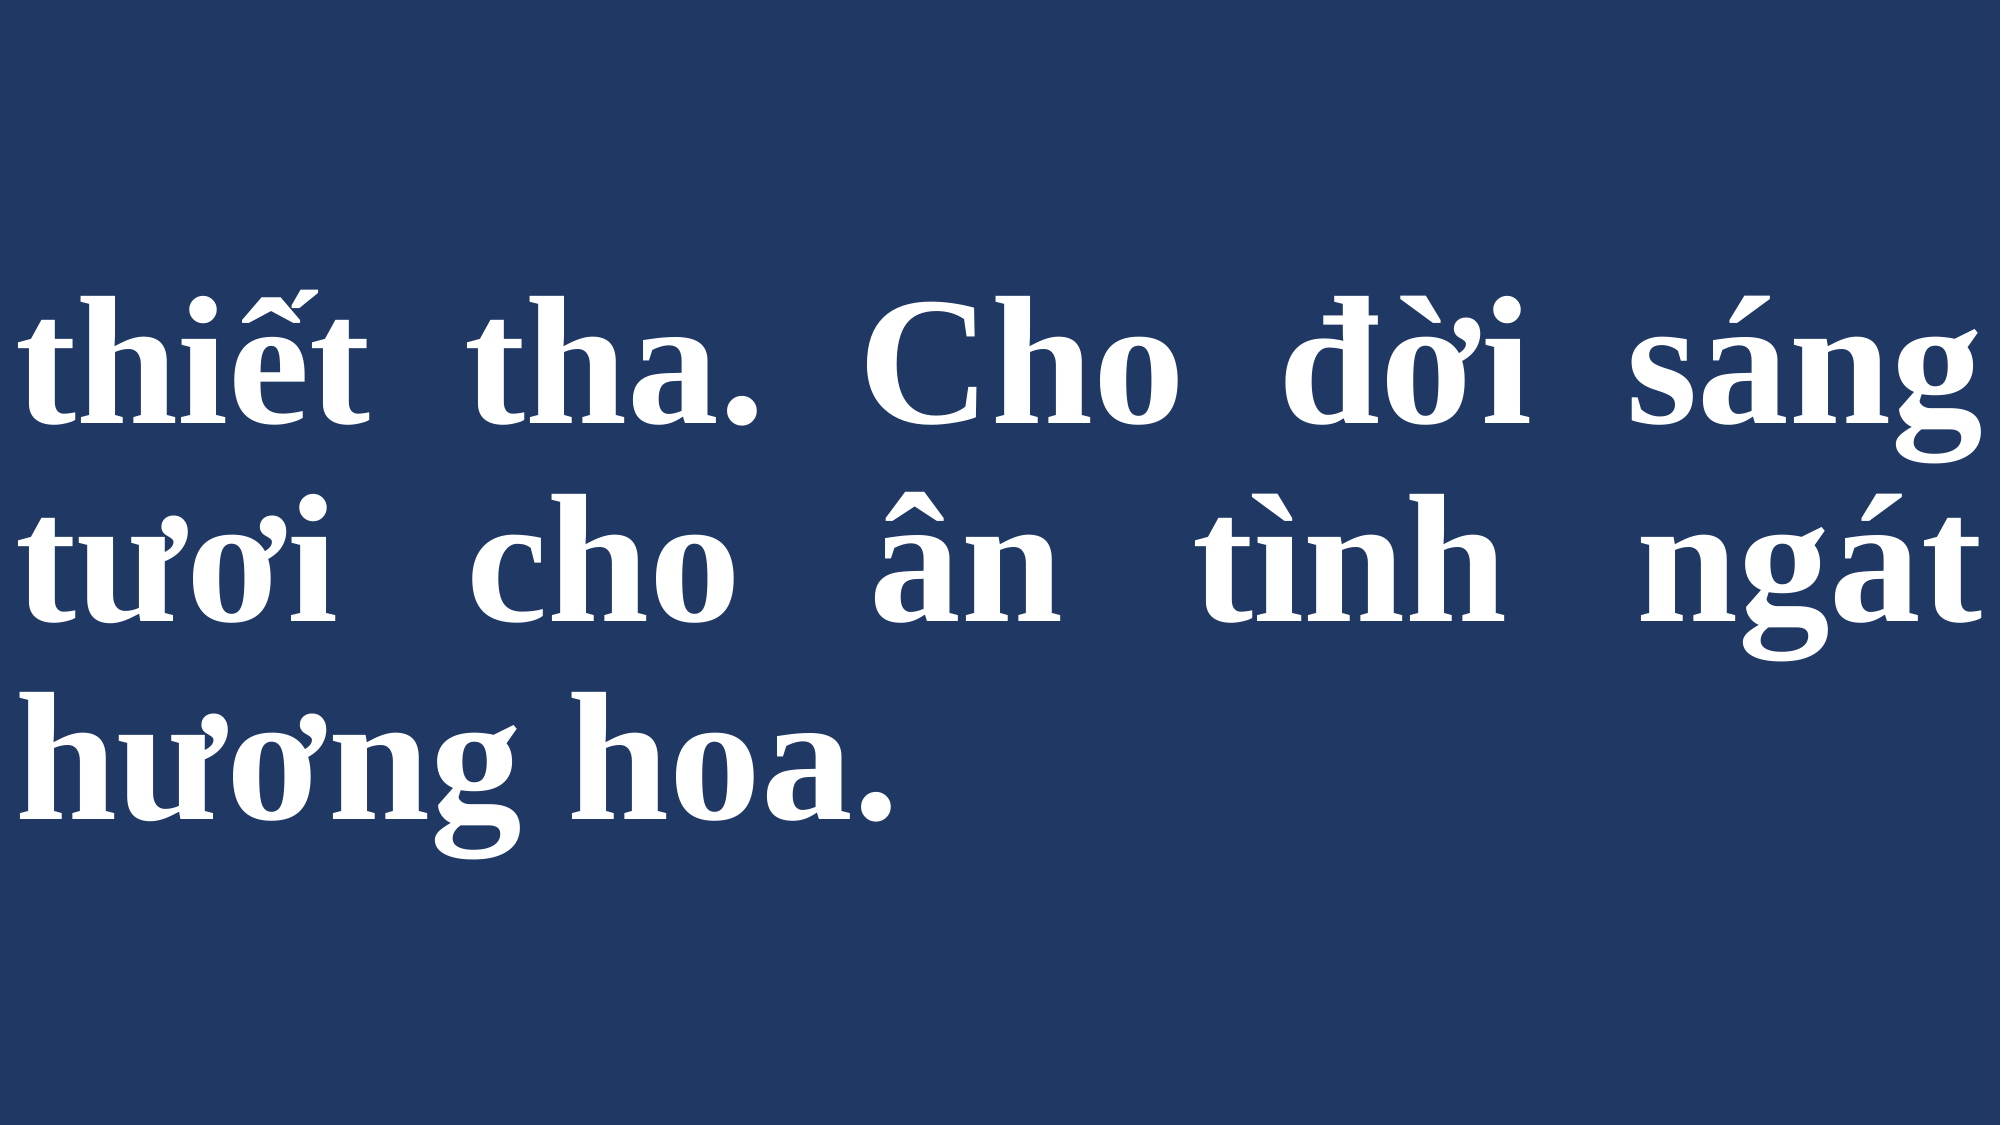

# thiết tha. Cho đời sáng tươi cho ân tình ngát hương hoa.